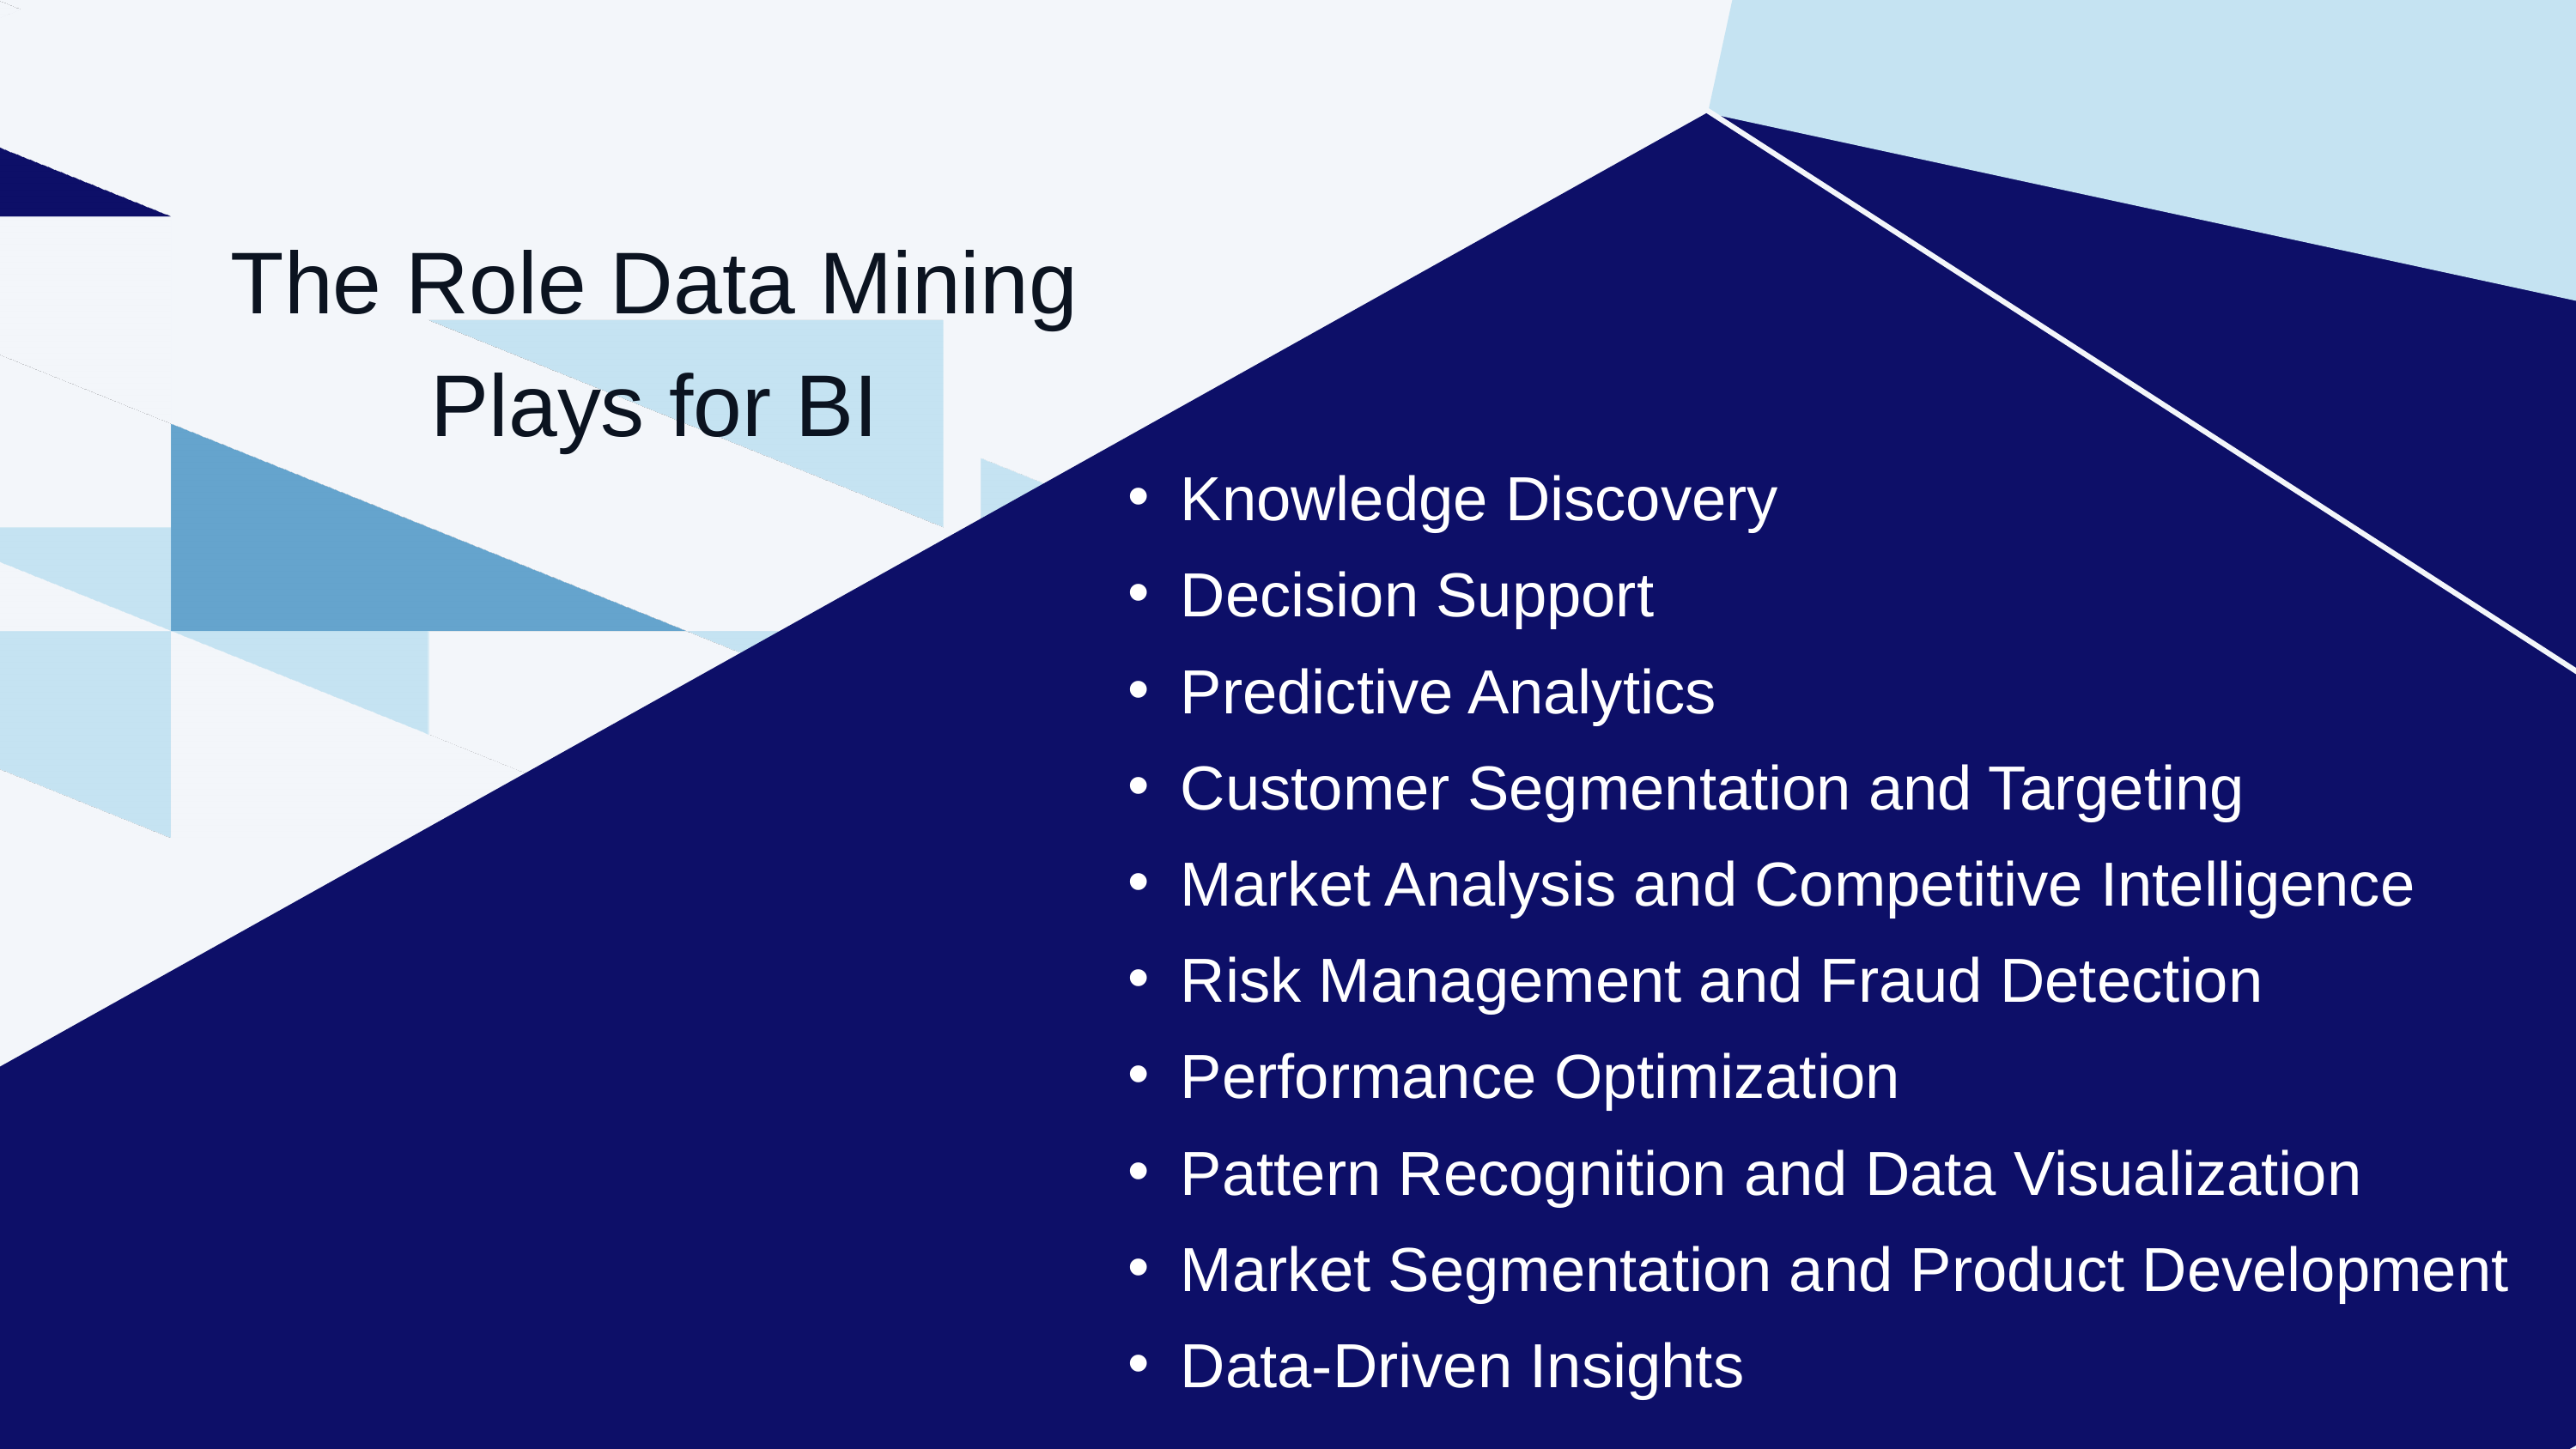

The Role Data Mining Plays for BI

Knowledge Discovery
Decision Support
Predictive Analytics
Customer Segmentation and Targeting
Market Analysis and Competitive Intelligence
Risk Management and Fraud Detection
Performance Optimization
Pattern Recognition and Data Visualization
Market Segmentation and Product Development
Data-Driven Insights